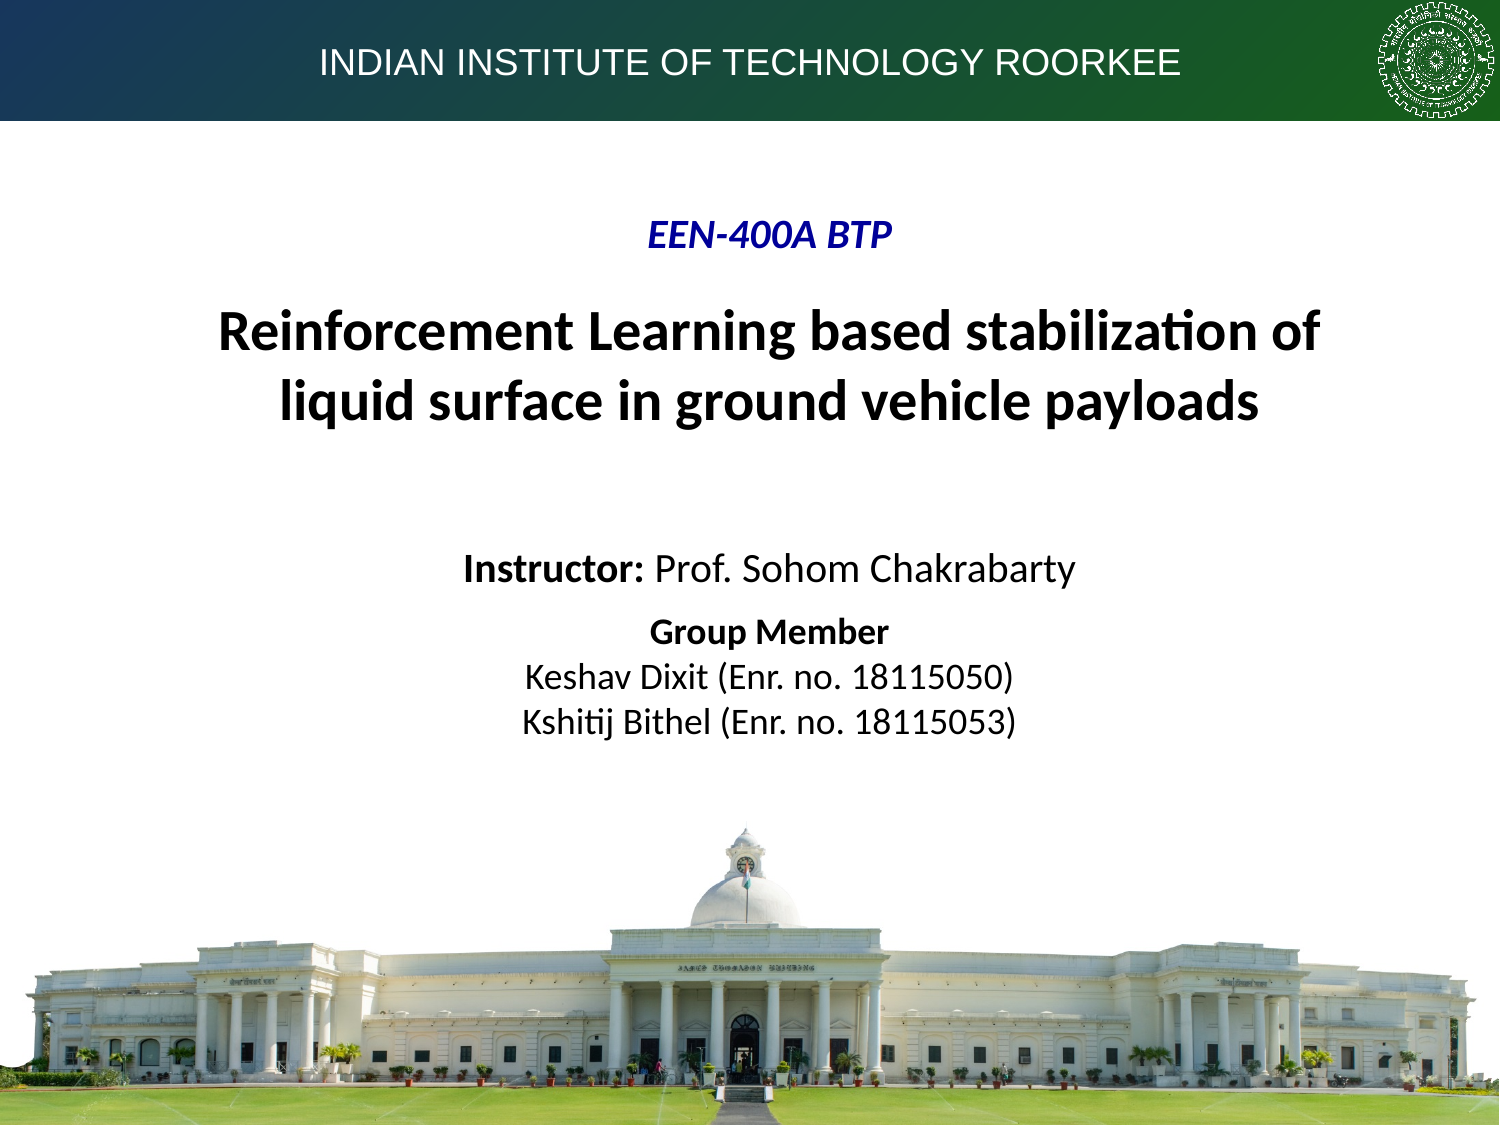

EEN-400A BTP
Reinforcement Learning based stabilization of liquid surface in ground vehicle payloads

Instructor: Prof. Sohom Chakrabarty
Group Member
Keshav Dixit (Enr. no. 18115050)
Kshitij Bithel (Enr. no. 18115053)